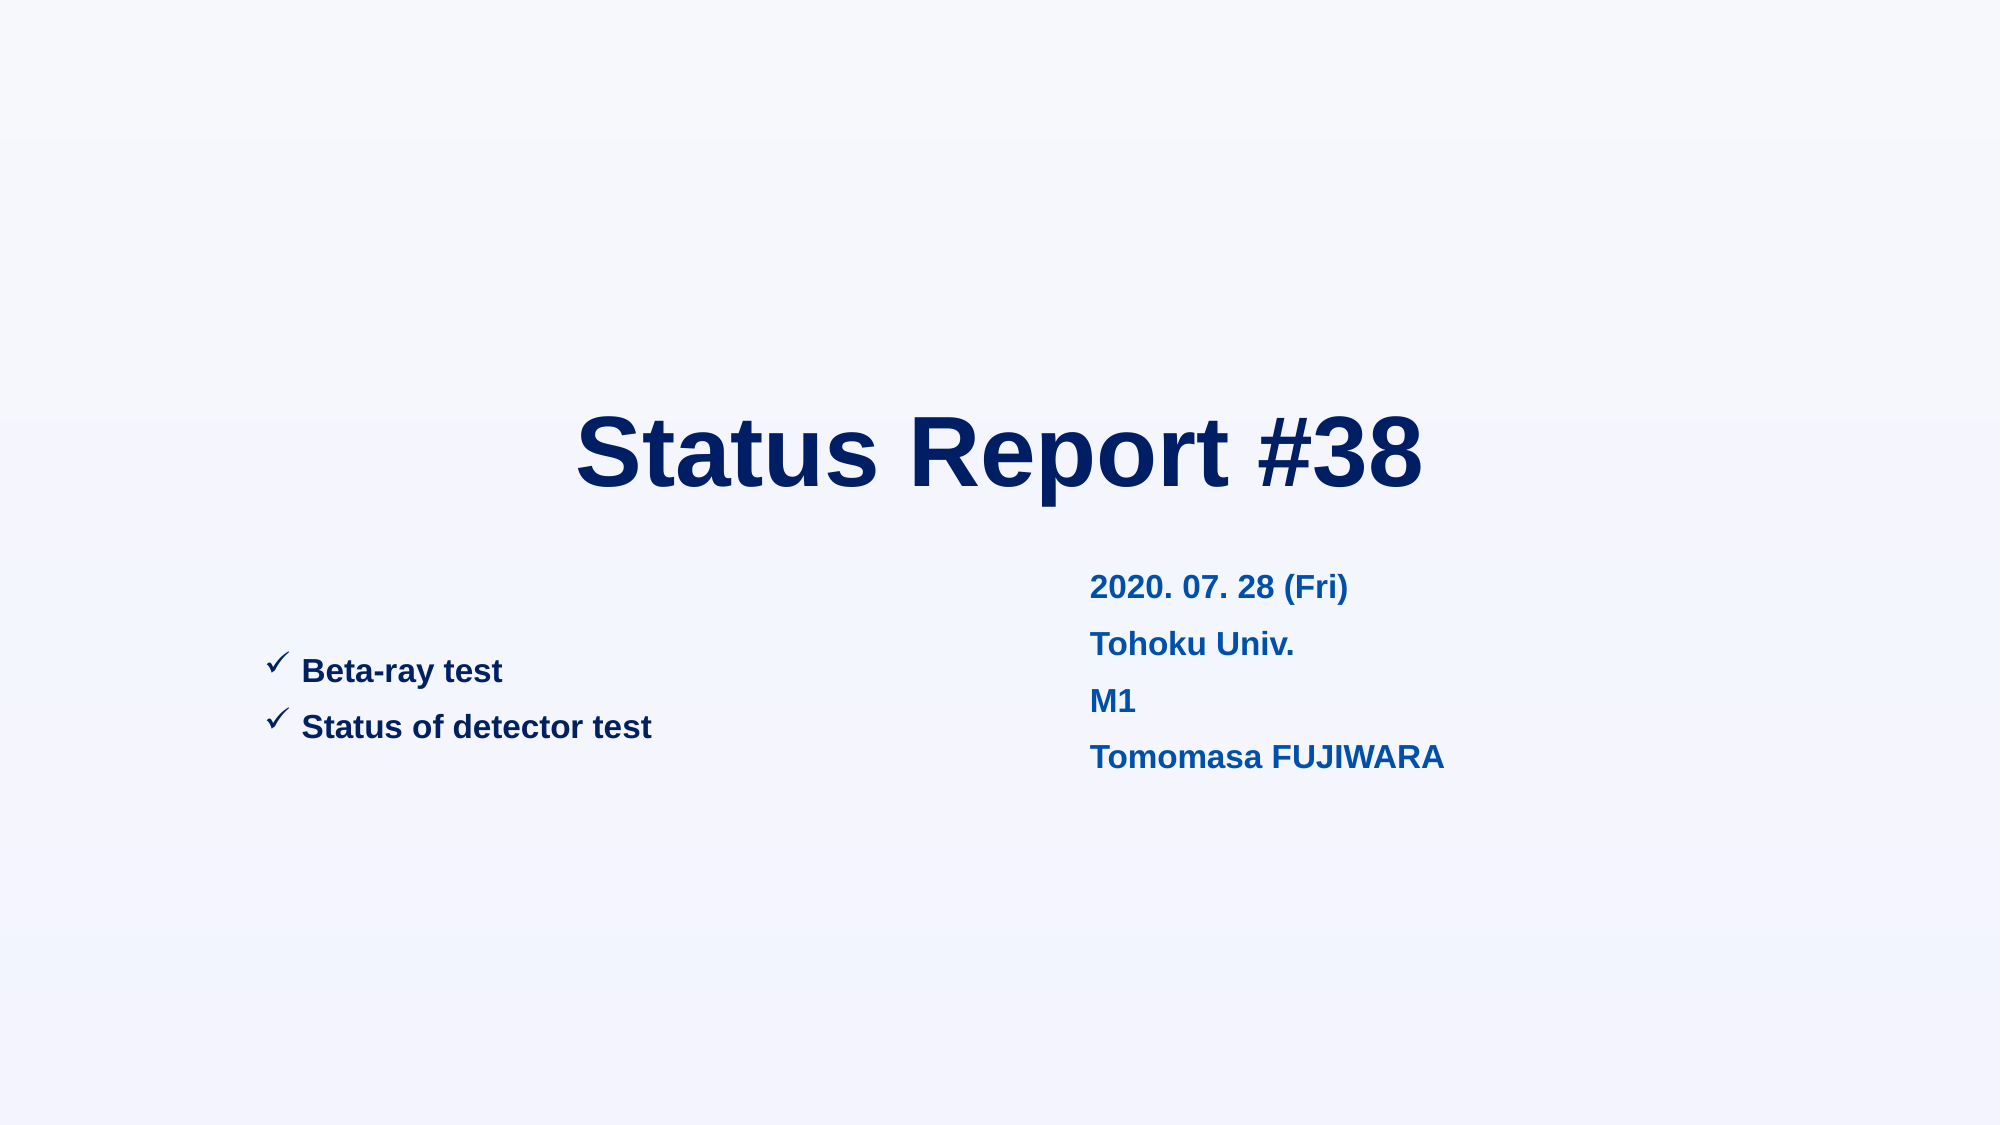

# Status Report #38

2020. 07. 28 (Fri)
Tohoku Univ.
M1
Tomomasa FUJIWARA
Beta-ray test
Status of detector test